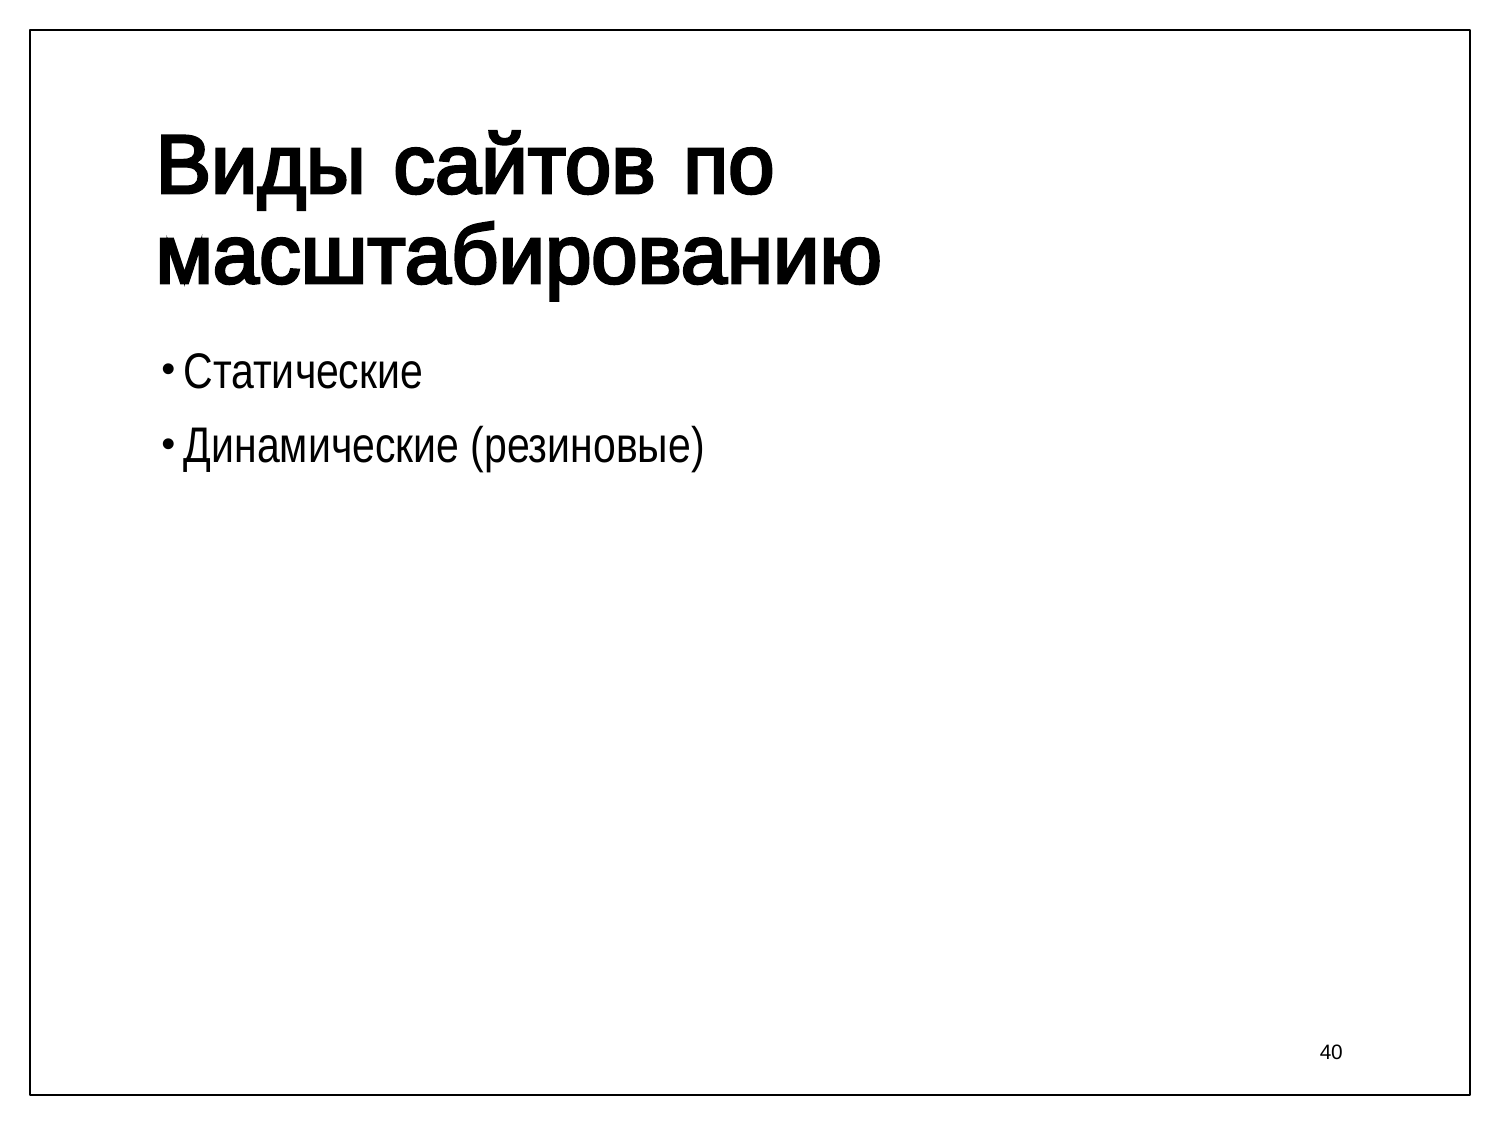

# Виды сайтов по масштабированию
Статические
Динамические (резиновые)
40